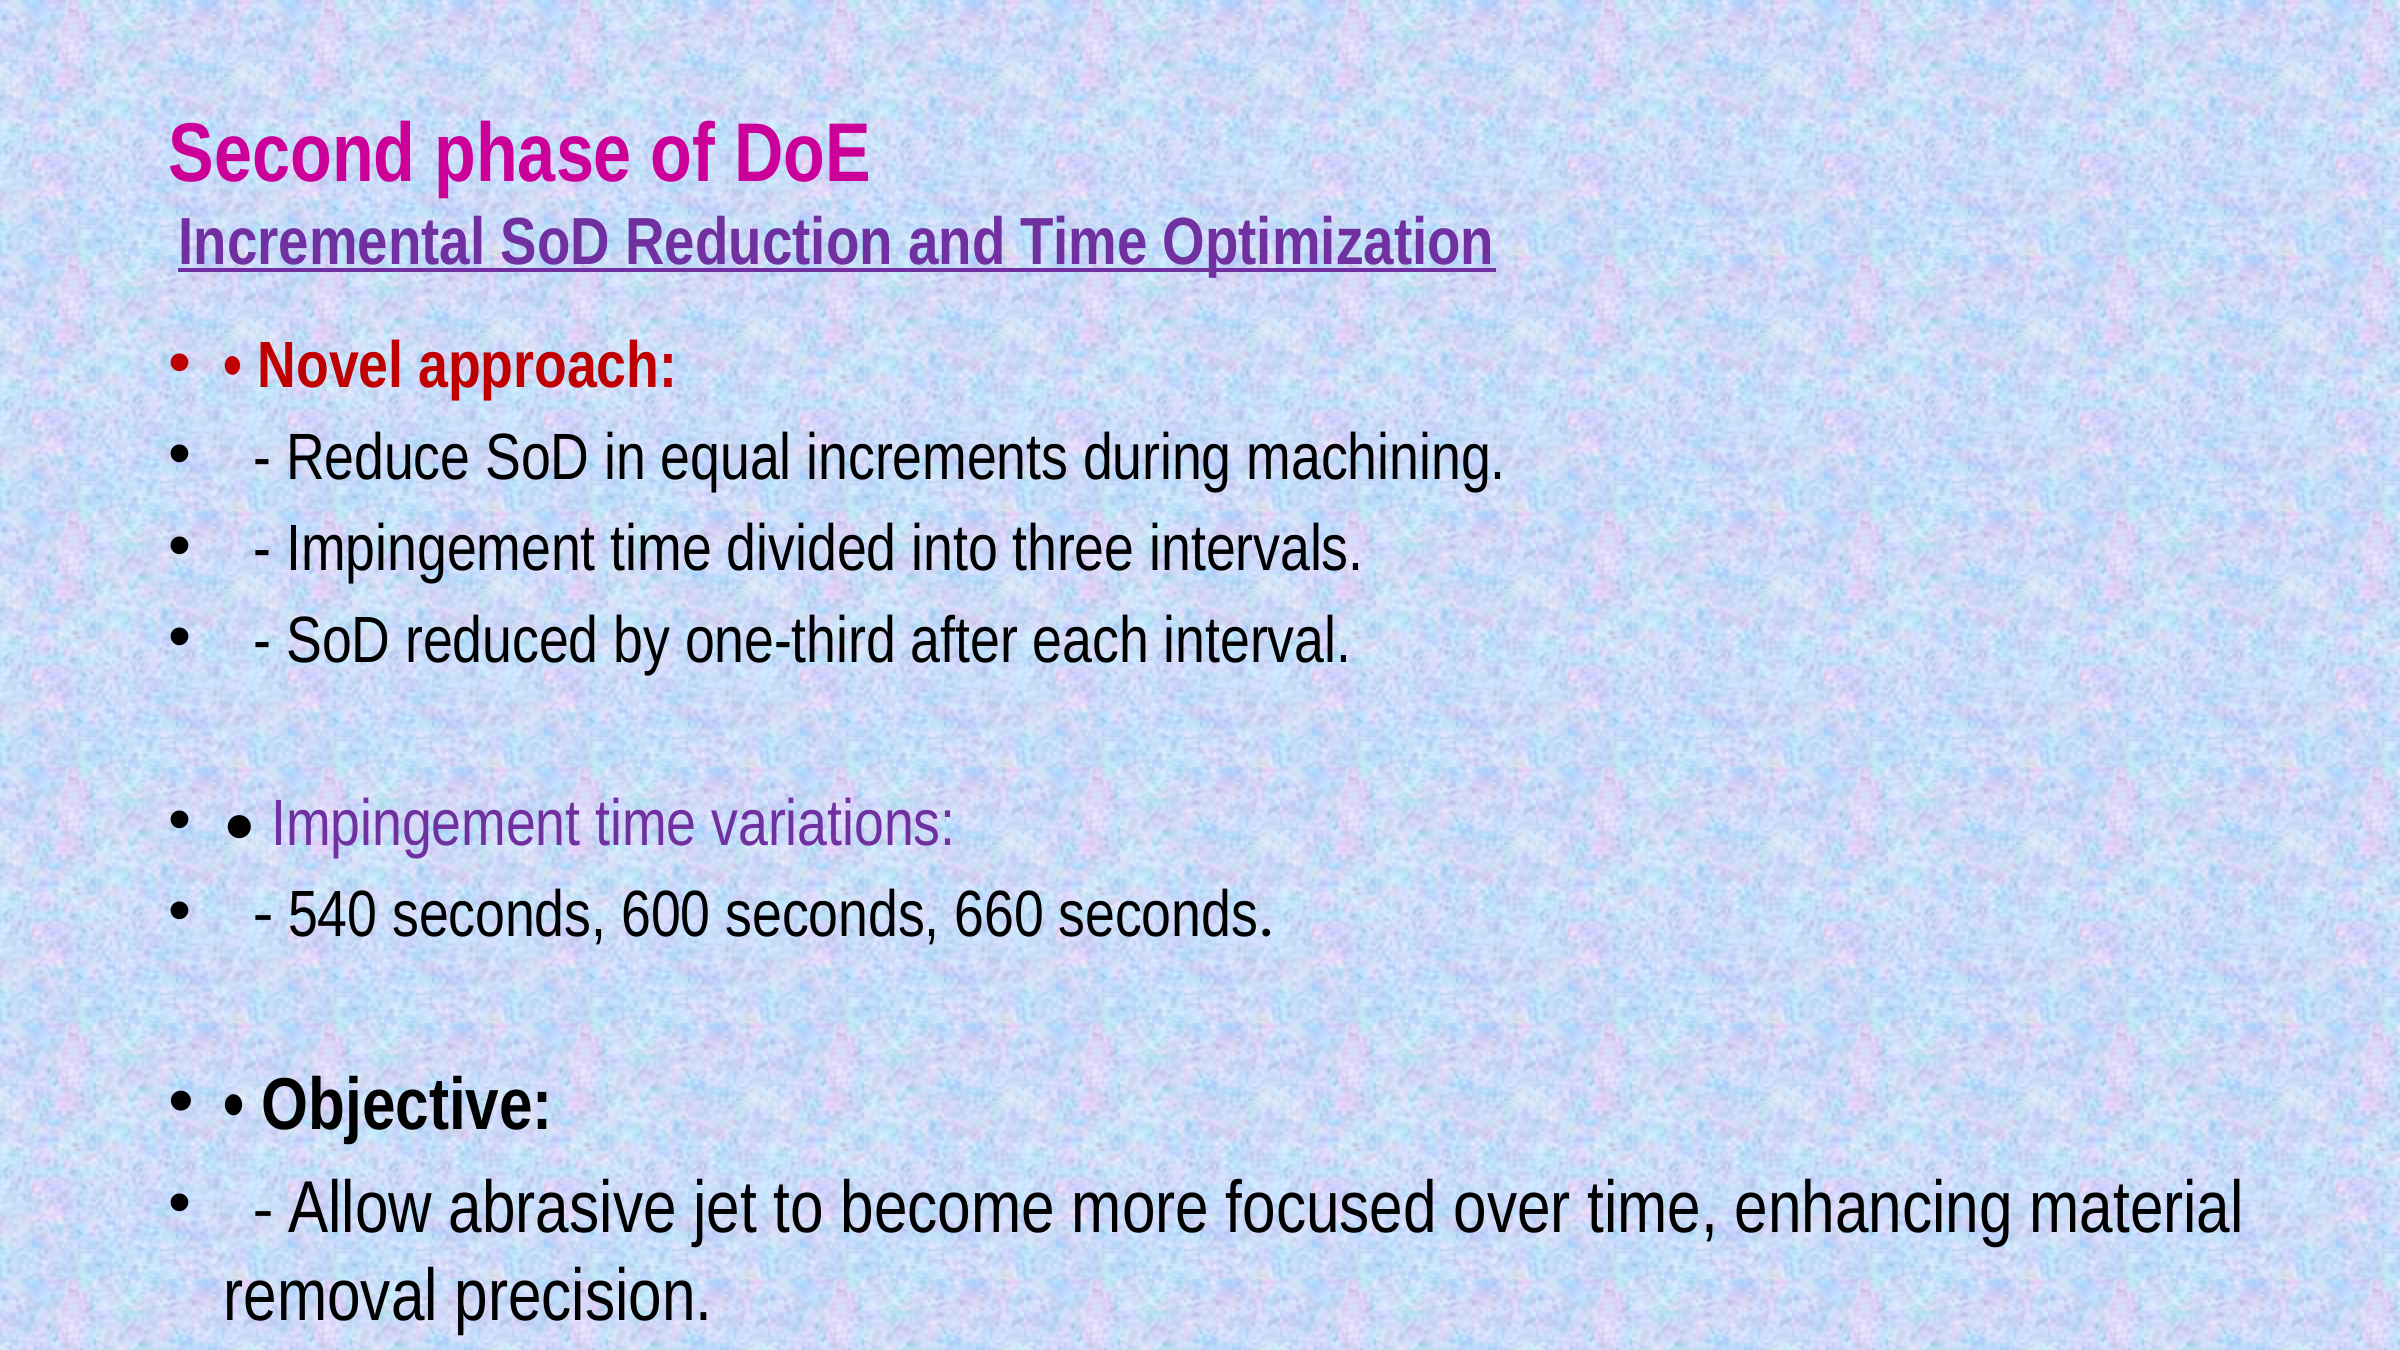

#
Second phase of DoE
 Incremental SoD Reduction and Time Optimization
• Novel approach:
  - Reduce SoD in equal increments during machining.
  - Impingement time divided into three intervals.
  - SoD reduced by one-third after each interval.

• Impingement time variations:
  - 540 seconds, 600 seconds, 660 seconds.

• Objective:
  - Allow abrasive jet to become more focused over time, enhancing material removal precision.